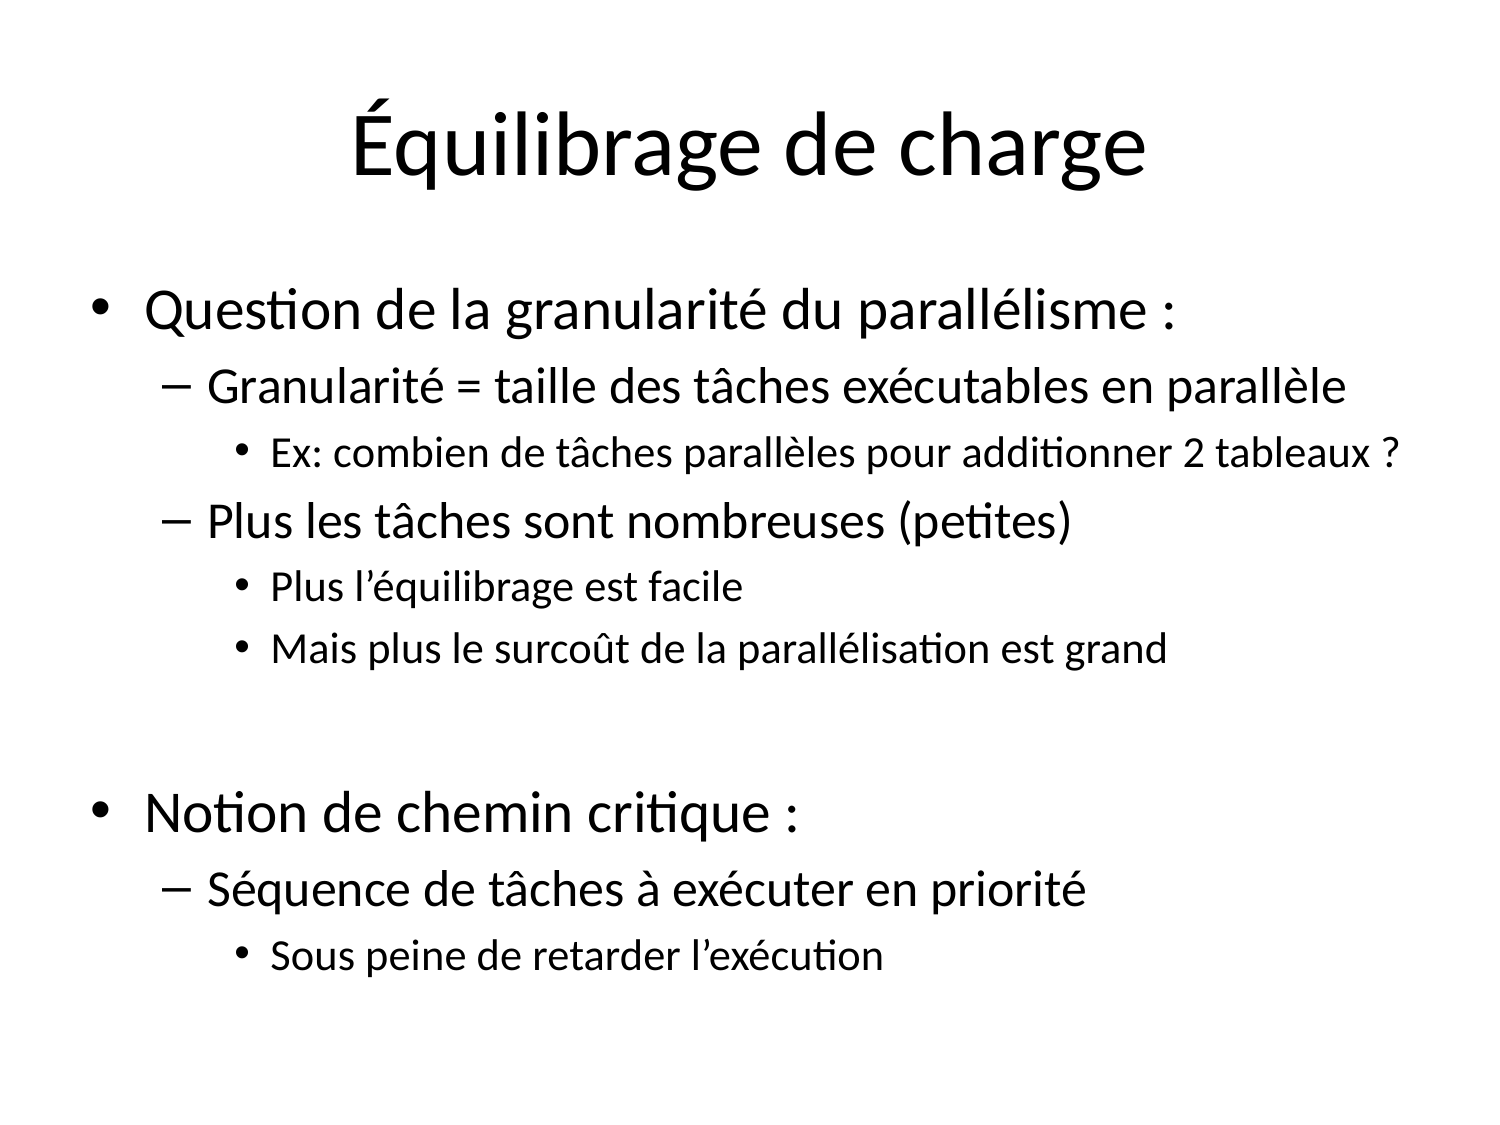

# Équilibrage de charge
Question de la granularité du parallélisme :
Granularité = taille des tâches exécutables en parallèle
Ex: combien de tâches parallèles pour additionner 2 tableaux ?
Plus les tâches sont nombreuses (petites)
Plus l’équilibrage est facile
Mais plus le surcoût de la parallélisation est grand

Notion de chemin critique :
Séquence de tâches à exécuter en priorité
Sous peine de retarder l’exécution